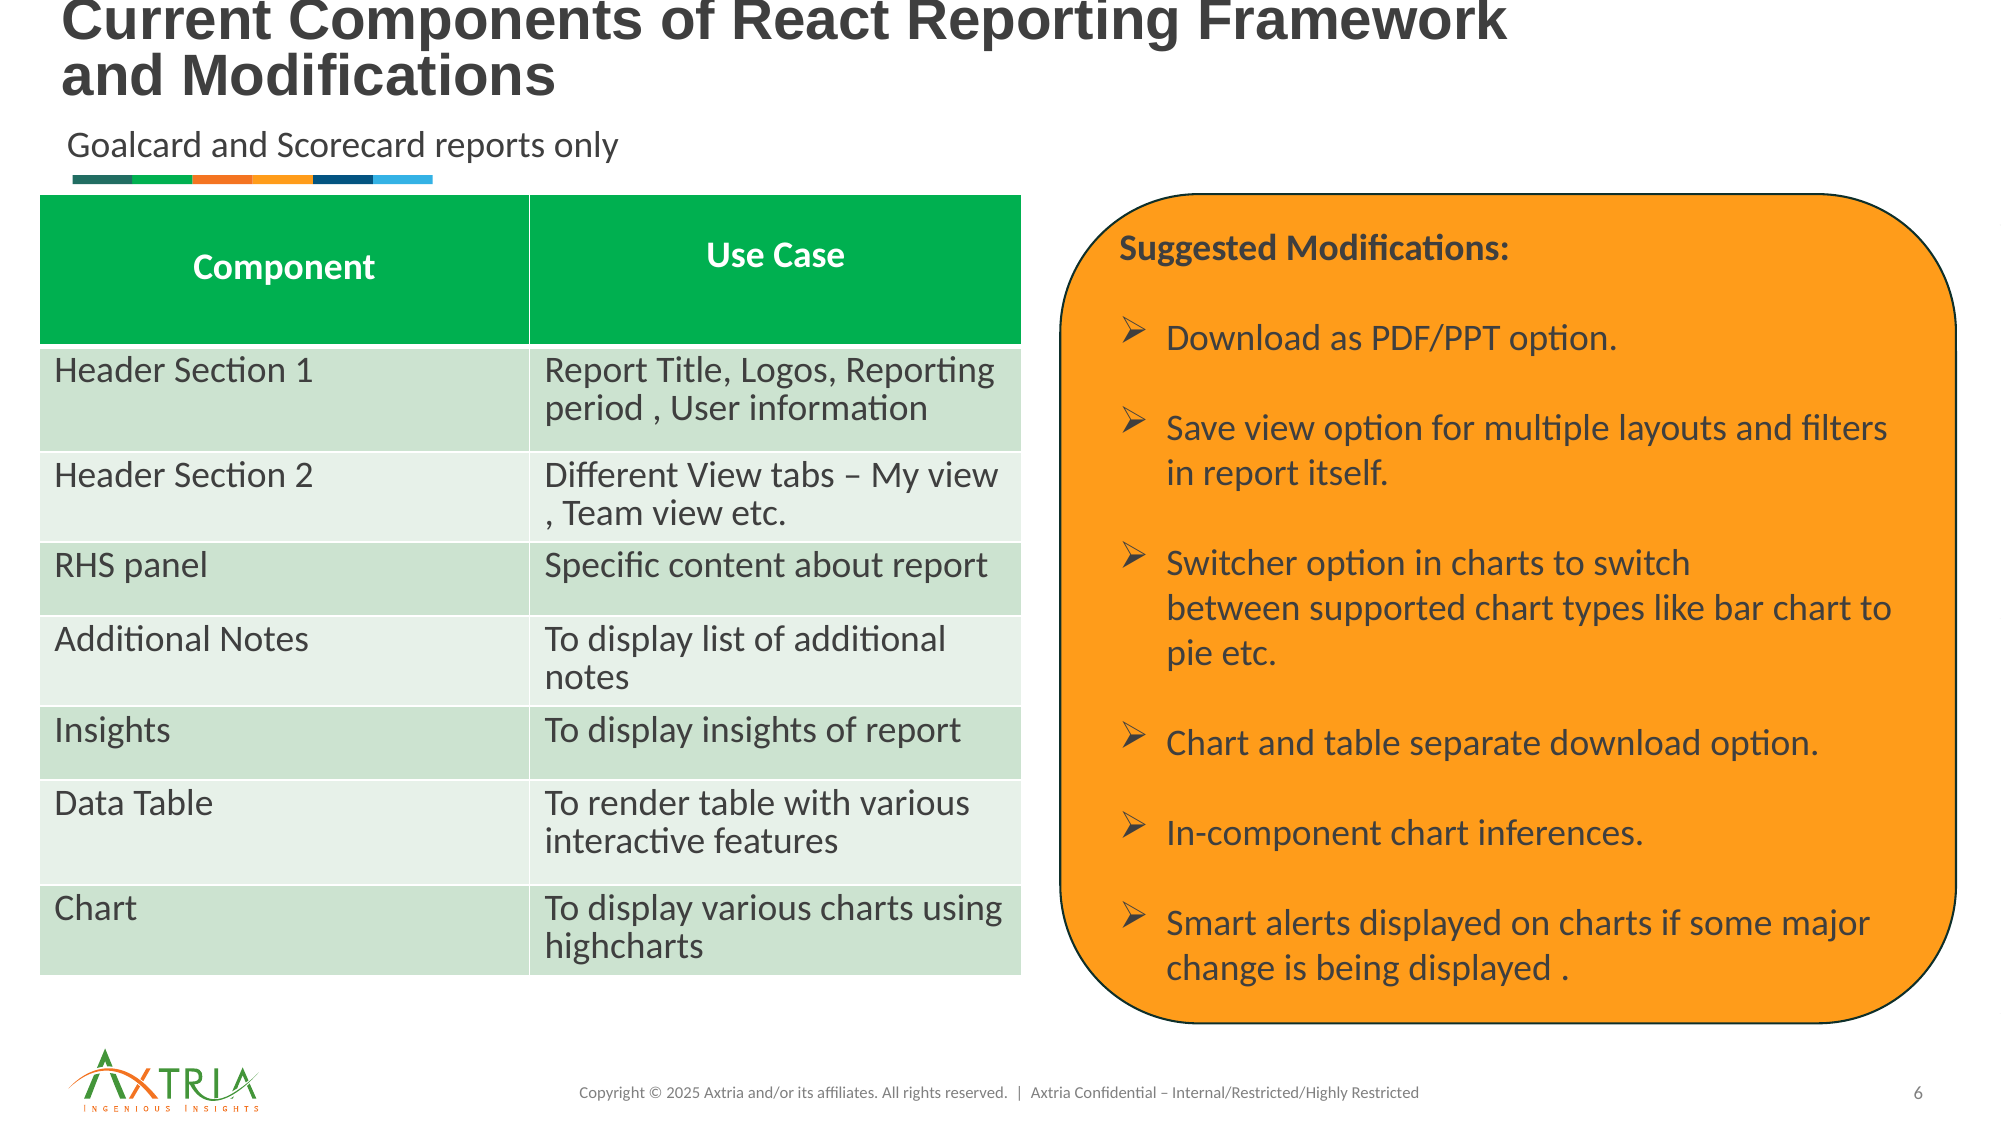

# Current Components of React Reporting Framework and Modifications
      Goalcard and Scorecard reports only

| Component | Use Case |
| --- | --- |
| Header Section 1 | Report Title, Logos, Reporting period , User information |
| Header Section 2 | Different View tabs – My view , Team view etc. |
| RHS panel | Specific content about report |
| Additional Notes | To display list of additional notes |
| Insights | To display insights of report |
| Data Table | To render table with various interactive features |
| Chart | To display various charts using highcharts |
Suggested Modifications:

Download as PDF/PPT option.

Save view option for multiple layouts and filters in report itself.

Switcher option in charts to switch between supported chart types like bar chart to pie etc.

Chart and table separate download option.

In-component chart inferences.

Smart alerts displayed on charts if some major change is being displayed .